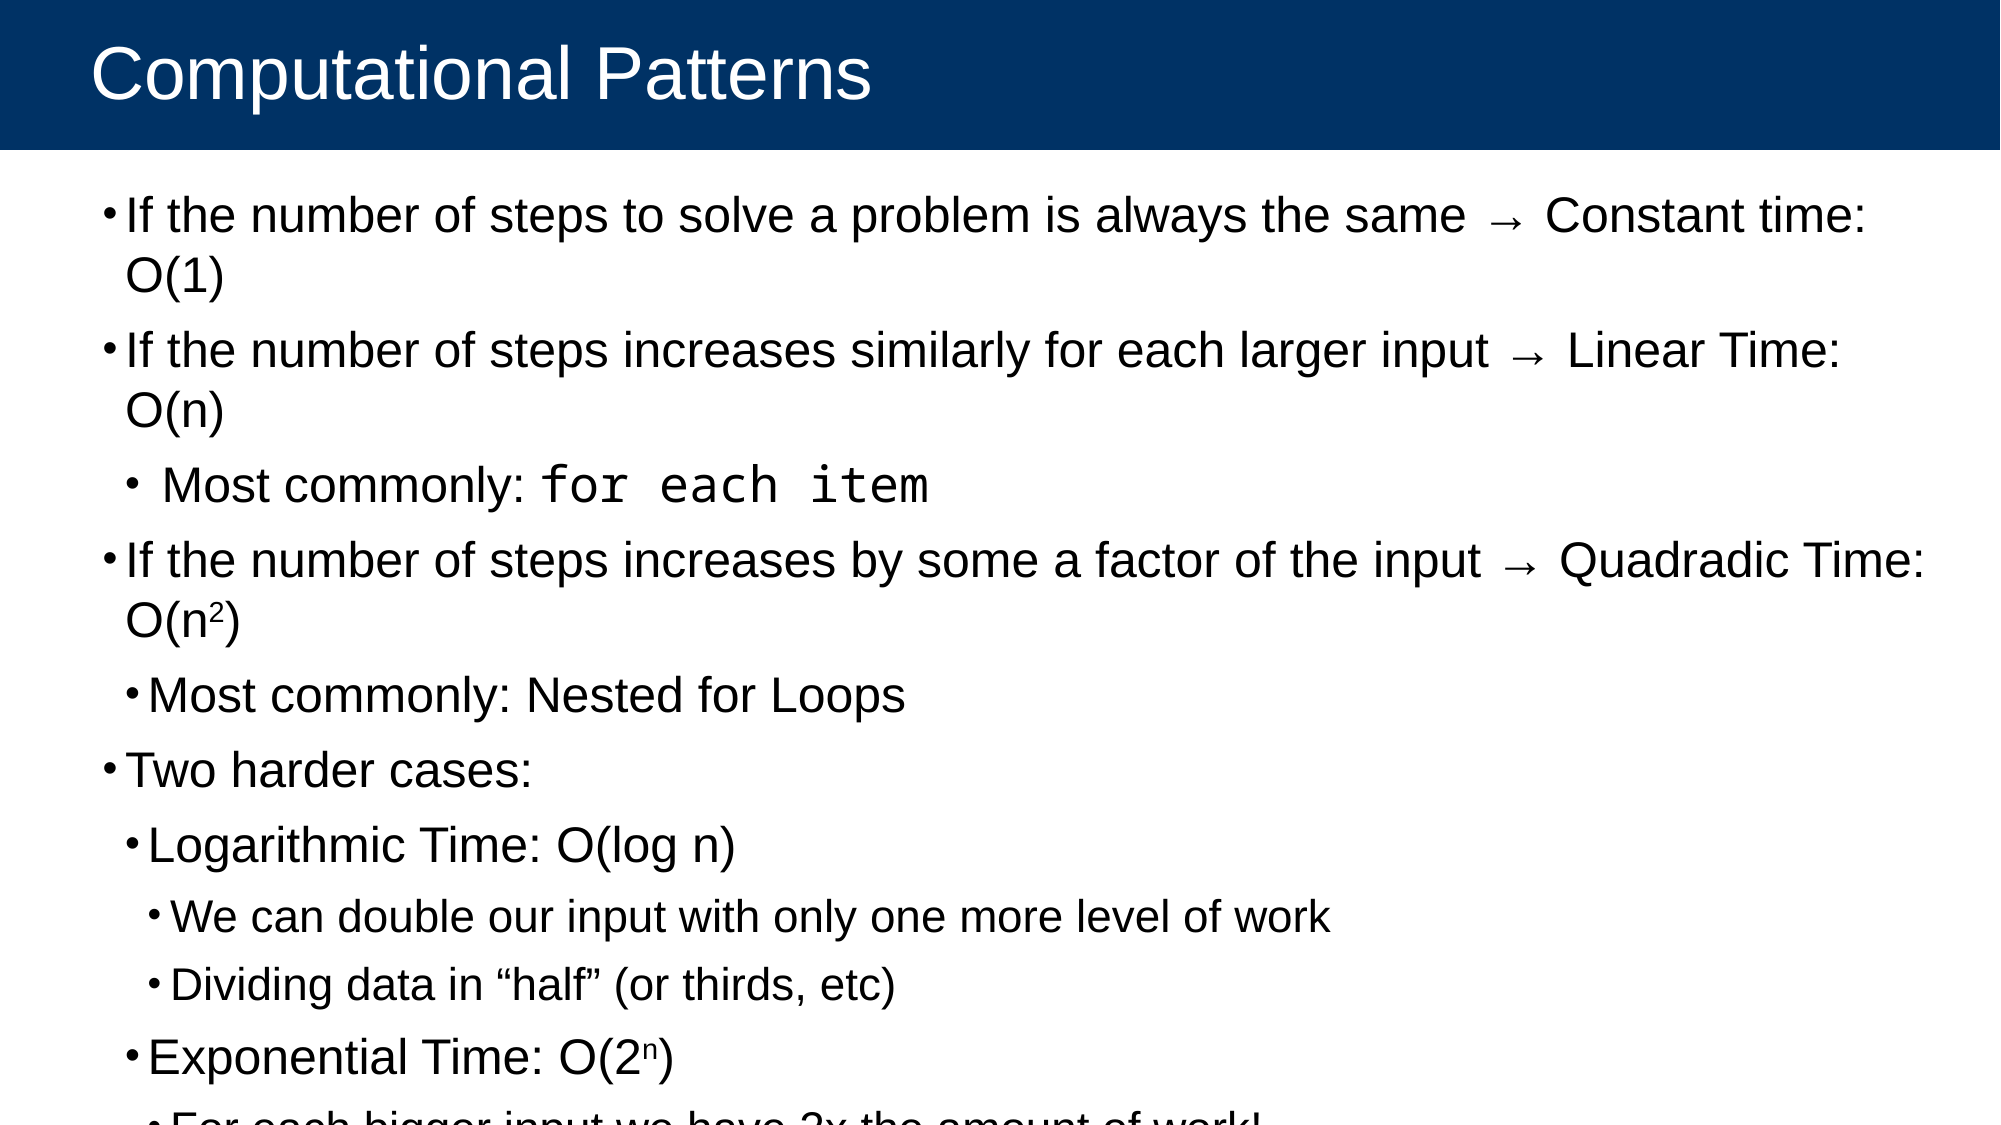

# Computational Patterns
If the number of steps to solve a problem is always the same → Constant time: O(1)
If the number of steps increases similarly for each larger input → Linear Time: O(n)
 Most commonly: for each item
If the number of steps increases by some a factor of the input → Quadradic Time: O(n2)
Most commonly: Nested for Loops
Two harder cases:
Logarithmic Time: O(log n)
We can double our input with only one more level of work
Dividing data in “half” (or thirds, etc)
Exponential Time: O(2n)
For each bigger input we have 2x the amount of work!
Certain forms of Tree Recursion